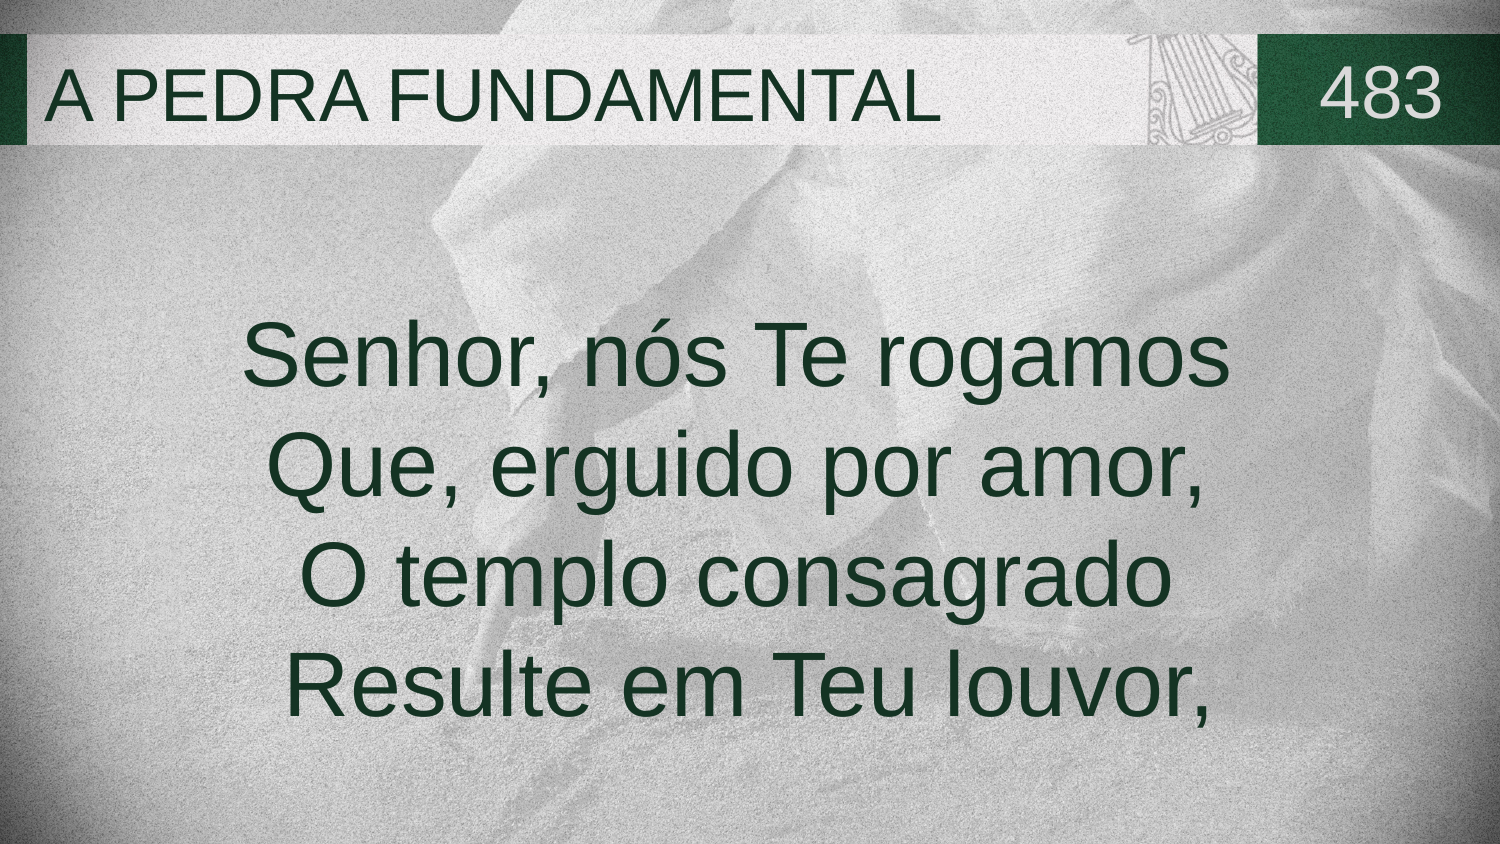

# A PEDRA FUNDAMENTAL
483
Senhor, nós Te rogamos
Que, erguido por amor,
O templo consagrado
Resulte em Teu louvor,